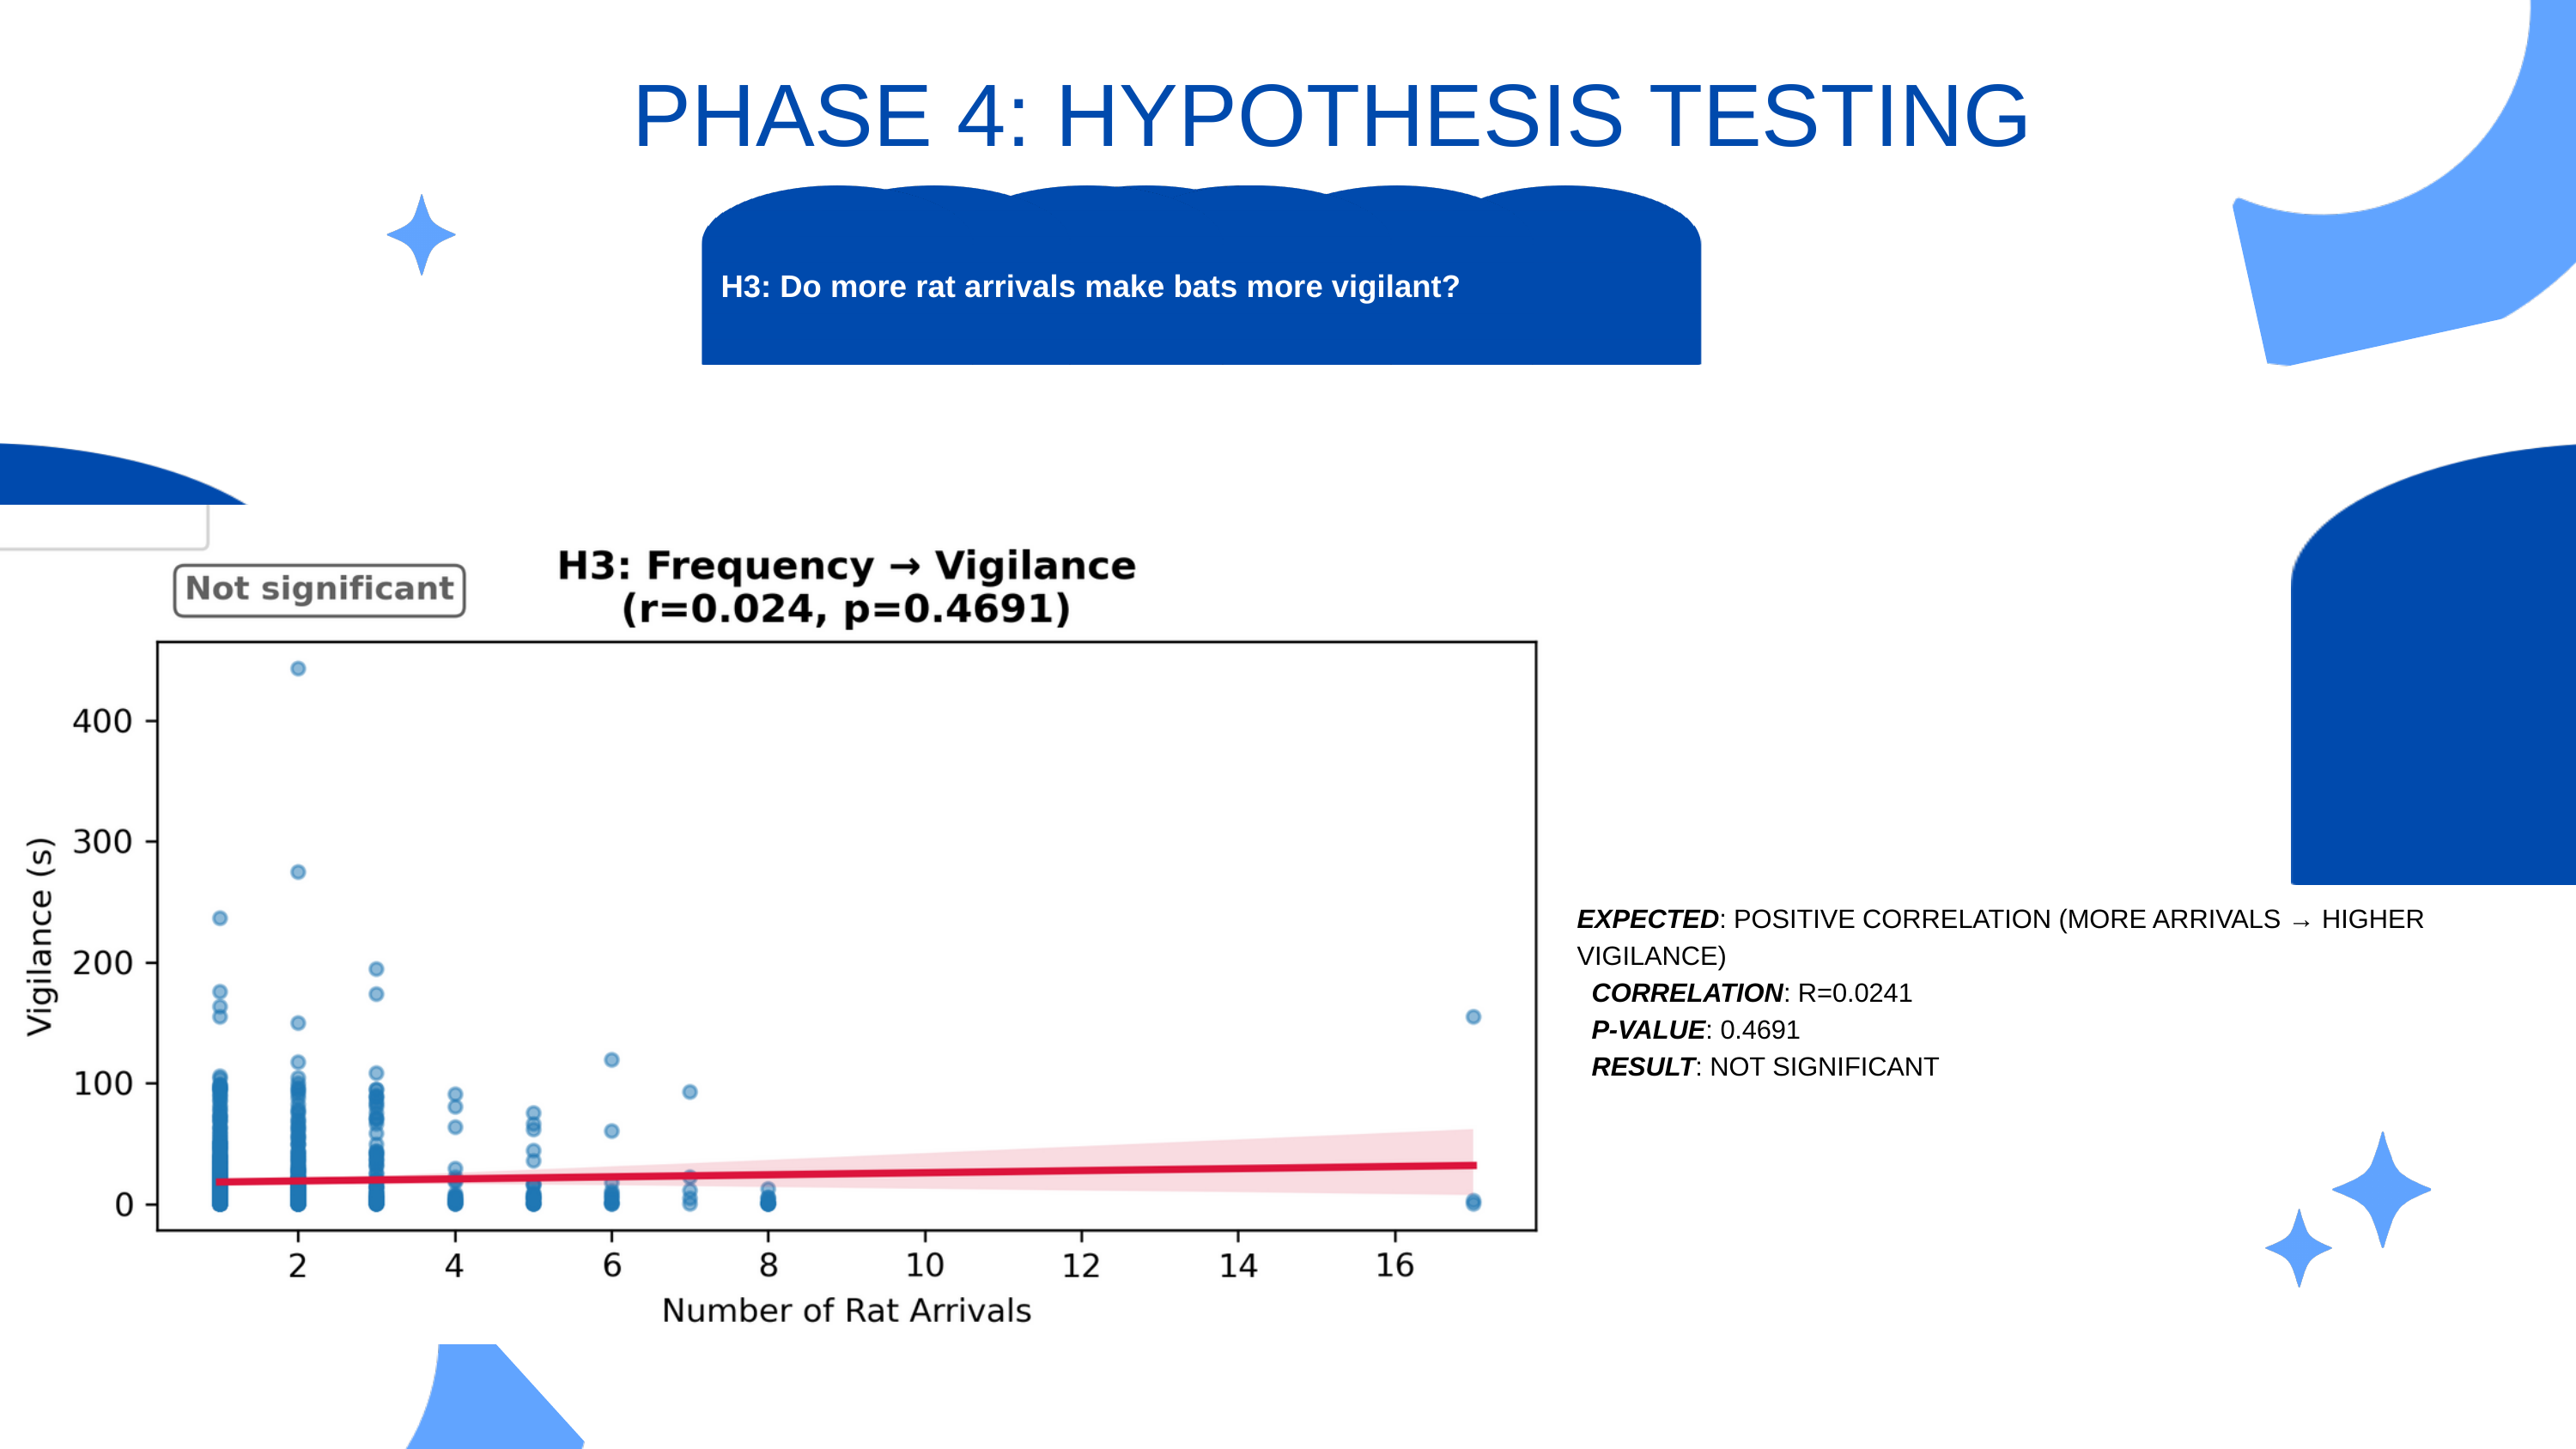

PHASE 4: HYPOTHESIS TESTING

H3: Do more rat arrivals make bats more vigilant?

EXPECTED: POSITIVE CORRELATION (MORE ARRIVALS → HIGHER VIGILANCE)
  CORRELATION: R=0.0241
  P-VALUE: 0.4691
  RESULT: NOT SIGNIFICANT